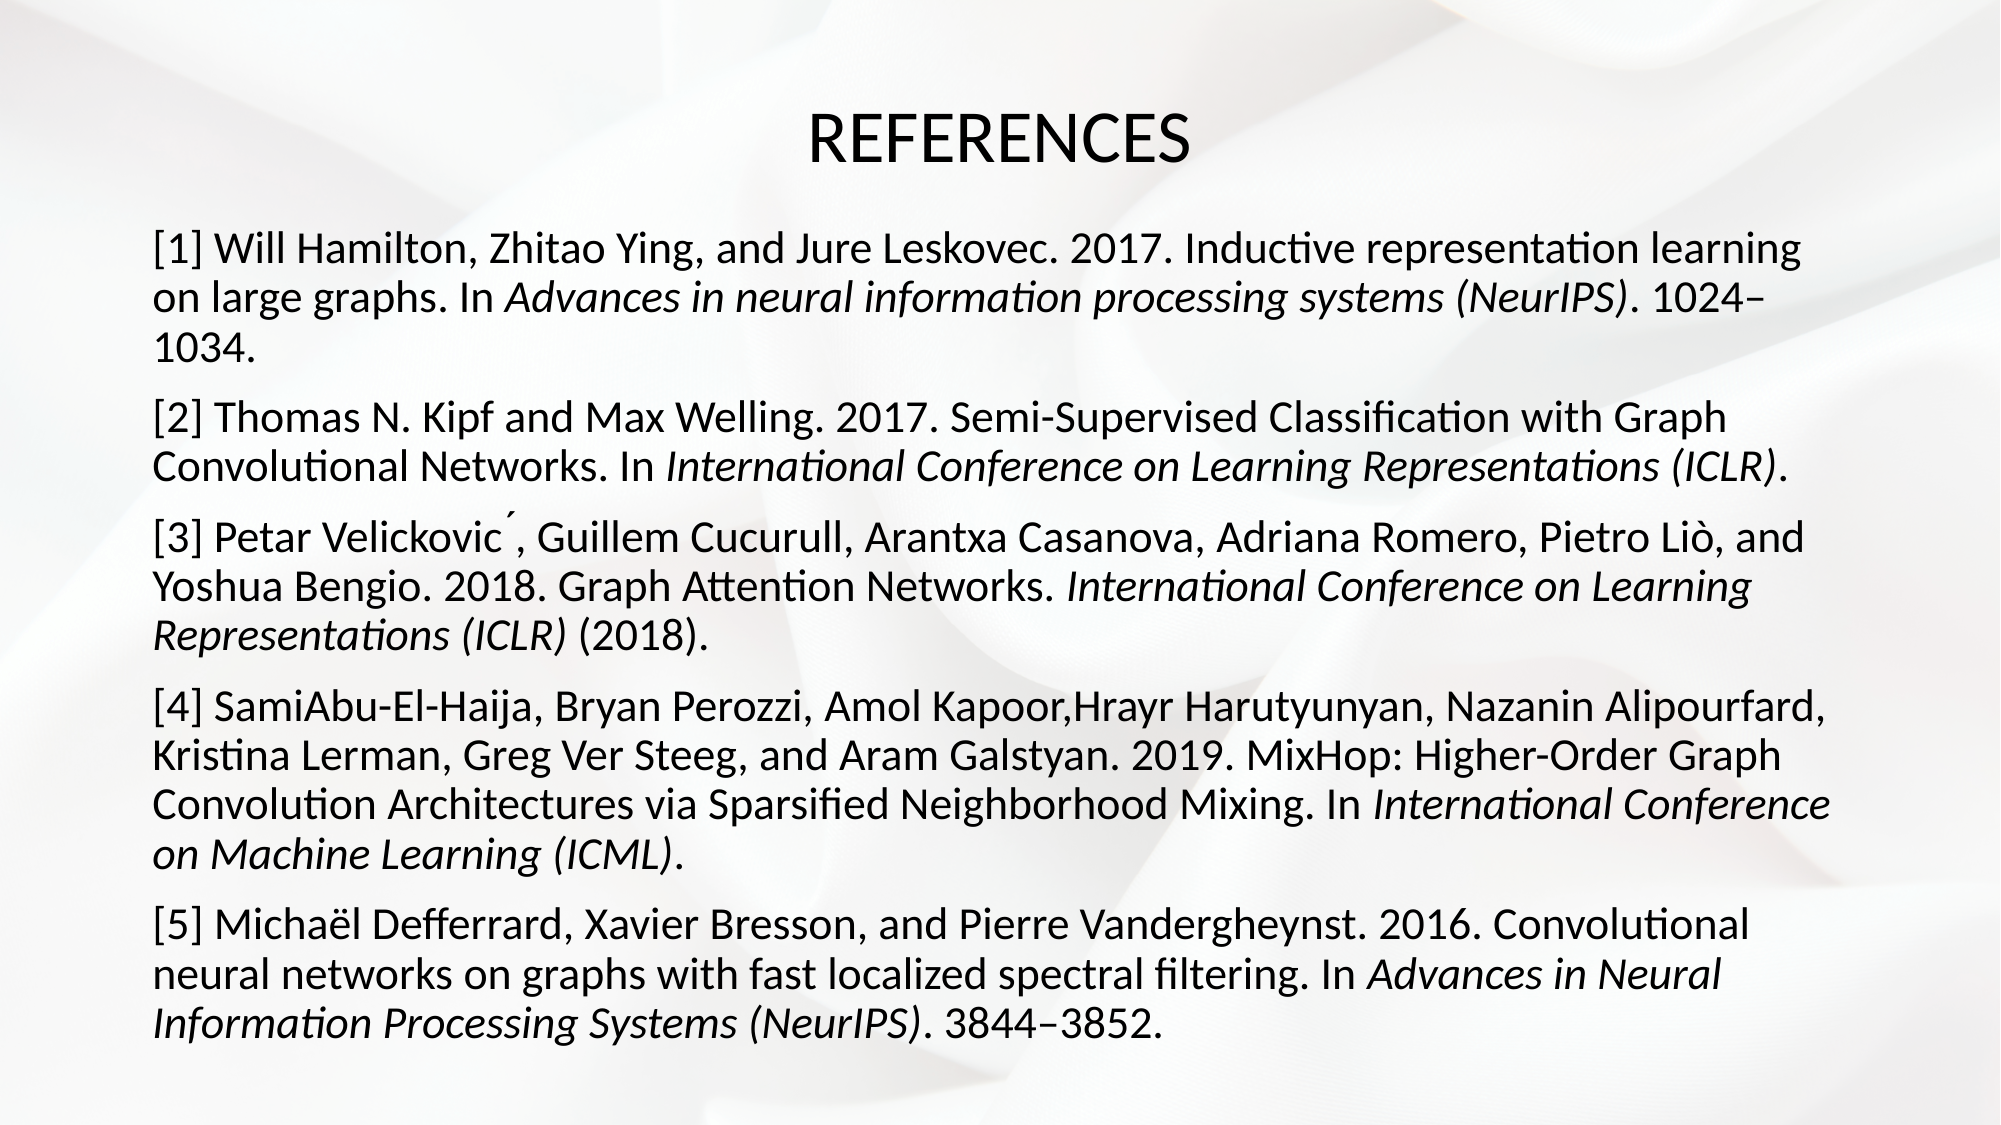

# REFERENCES
[1] Will Hamilton, Zhitao Ying, and Jure Leskovec. 2017. Inductive representation learning on large graphs. In Advances in neural information processing systems (NeurIPS). 1024–1034.
[2] Thomas N. Kipf and Max Welling. 2017. Semi-Supervised Classification with Graph Convolutional Networks. In International Conference on Learning Representations (ICLR).
[3] Petar Velickovic ́, Guillem Cucurull, Arantxa Casanova, Adriana Romero, Pietro Liò, and Yoshua Bengio. 2018. Graph Attention Networks. International Conference on Learning Representations (ICLR) (2018).
[4] SamiAbu-El-Haija, Bryan Perozzi, Amol Kapoor,Hrayr Harutyunyan, Nazanin Alipourfard, Kristina Lerman, Greg Ver Steeg, and Aram Galstyan. 2019. MixHop: Higher-Order Graph Convolution Architectures via Sparsified Neighborhood Mixing. In International Conference on Machine Learning (ICML).
[5] Michaël Defferrard, Xavier Bresson, and Pierre Vandergheynst. 2016. Convolutional neural networks on graphs with fast localized spectral filtering. In Advances in Neural Information Processing Systems (NeurIPS). 3844–3852.